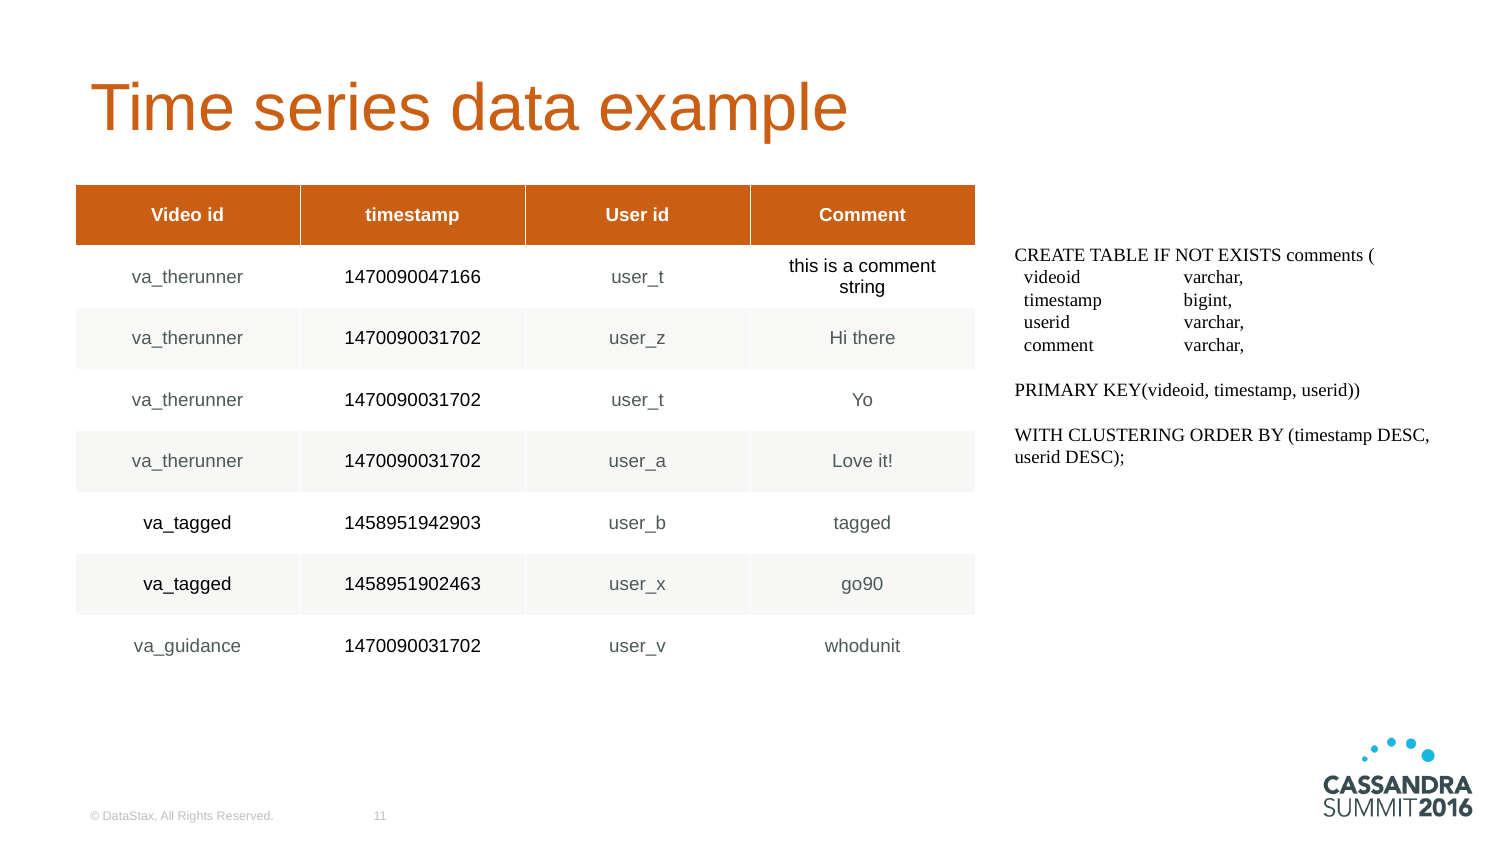

# Time series data example
| Video id | timestamp | User id | Comment |
| --- | --- | --- | --- |
| va\_therunner | 1470090047166 | user\_t | this is a comment string |
| va\_therunner | 1470090031702 | user\_z | Hi there |
| va\_therunner | 1470090031702 | user\_t | Yo |
| va\_therunner | 1470090031702 | user\_a | Love it! |
| va\_tagged | 1458951942903 | user\_b | tagged |
| va\_tagged | 1458951902463 | user\_x | go90 |
| va\_guidance | 1470090031702 | user\_v | whodunit |
CREATE TABLE IF NOT EXISTS comments (
  videoid	    varchar,
  timestamp	    bigint,
  userid                        varchar,
  comment                   varchar,
PRIMARY KEY(videoid, timestamp, userid))
WITH CLUSTERING ORDER BY (timestamp DESC, userid DESC);
© DataStax, All Rights Reserved.
11